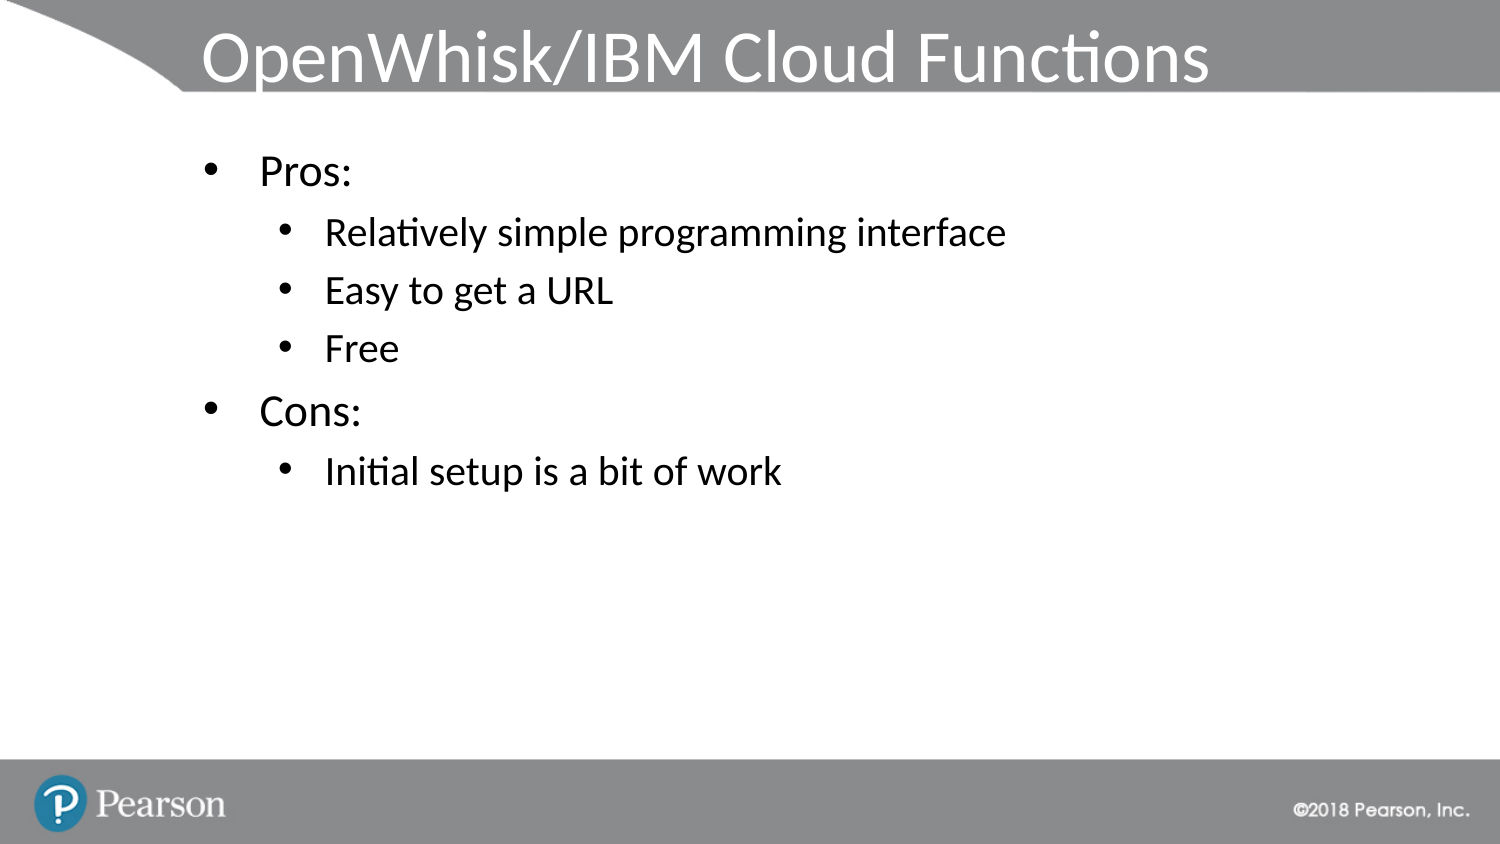

# OpenWhisk/IBM Cloud Functions
Pros:
Relatively simple programming interface
Easy to get a URL
Free
Cons:
Initial setup is a bit of work